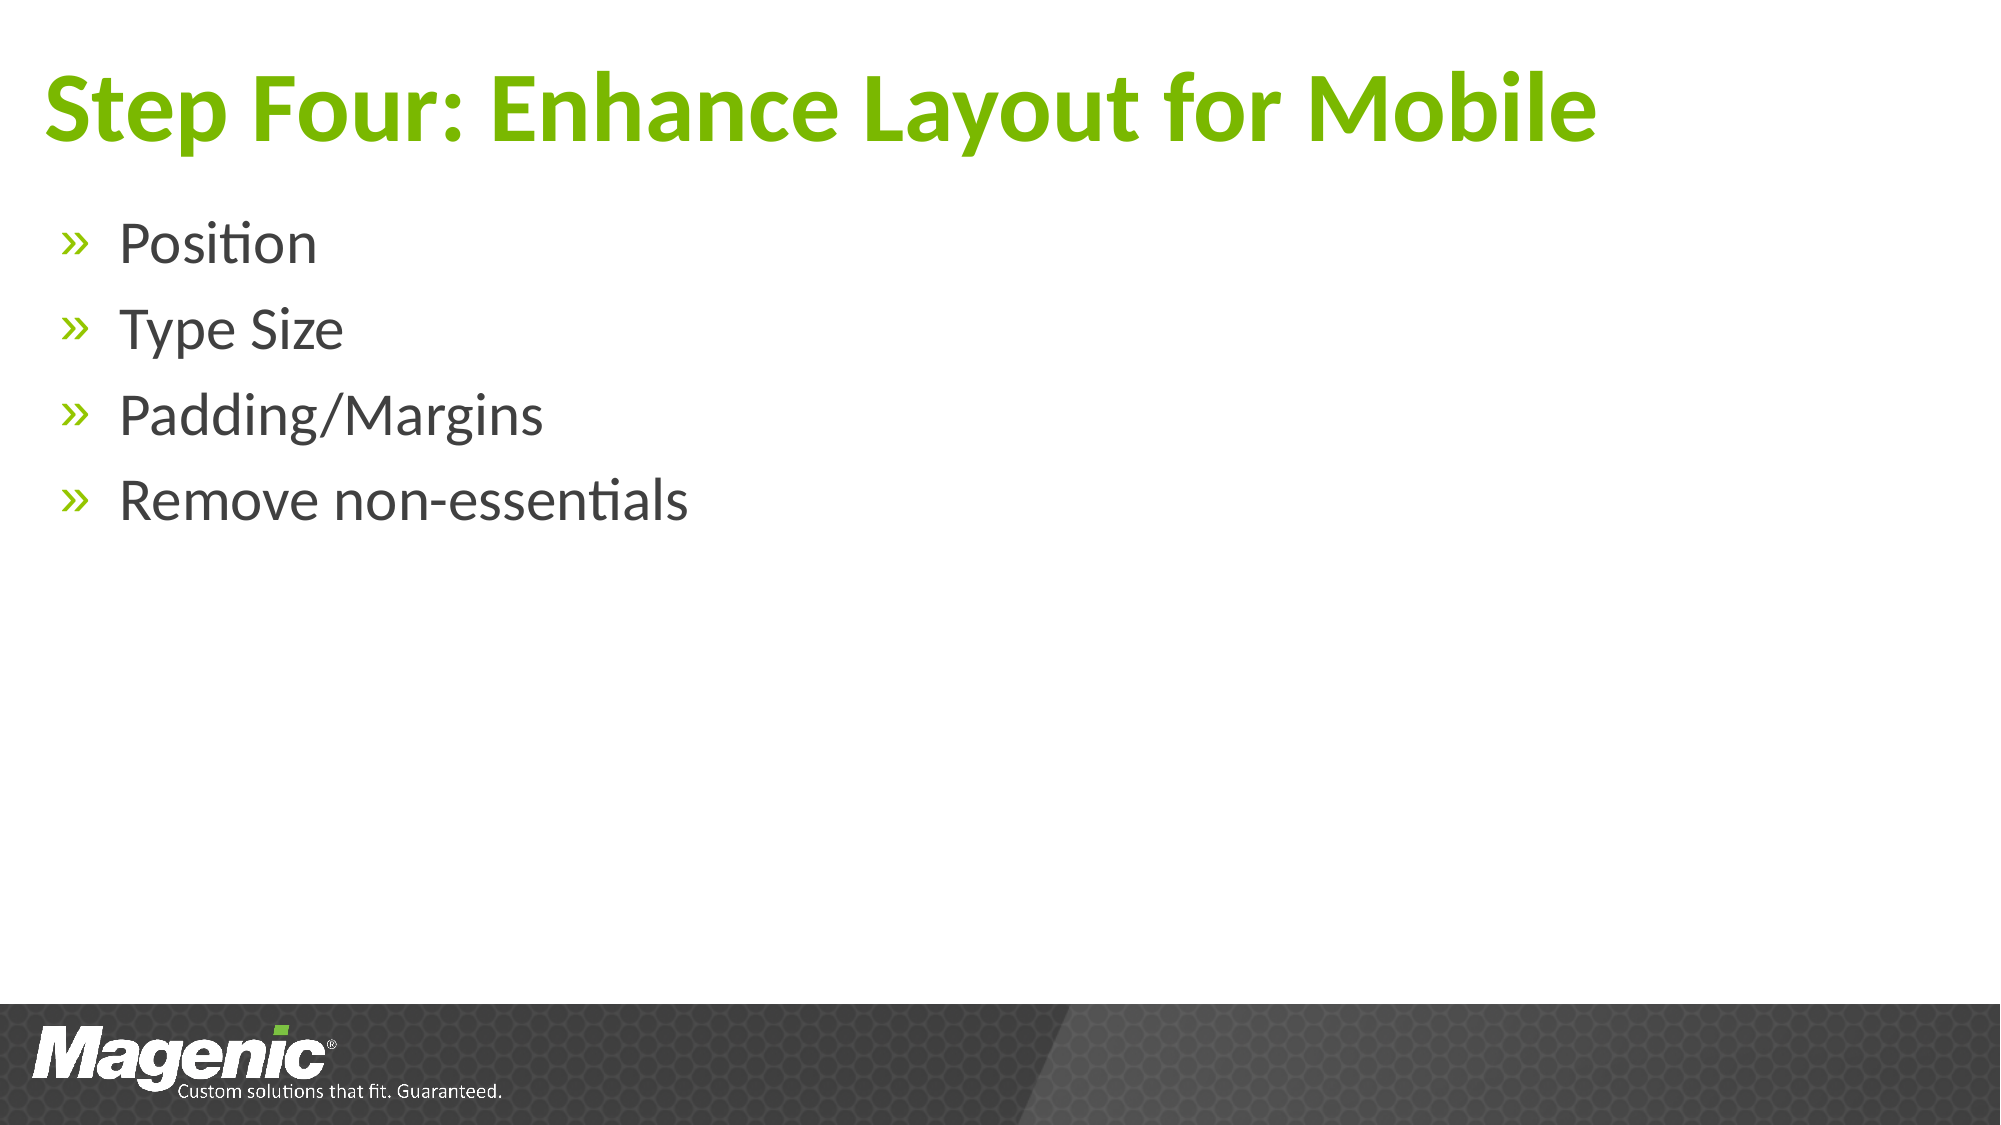

# Step Four: Enhance Layout for Mobile
Position
Type Size
Padding/Margins
Remove non-essentials